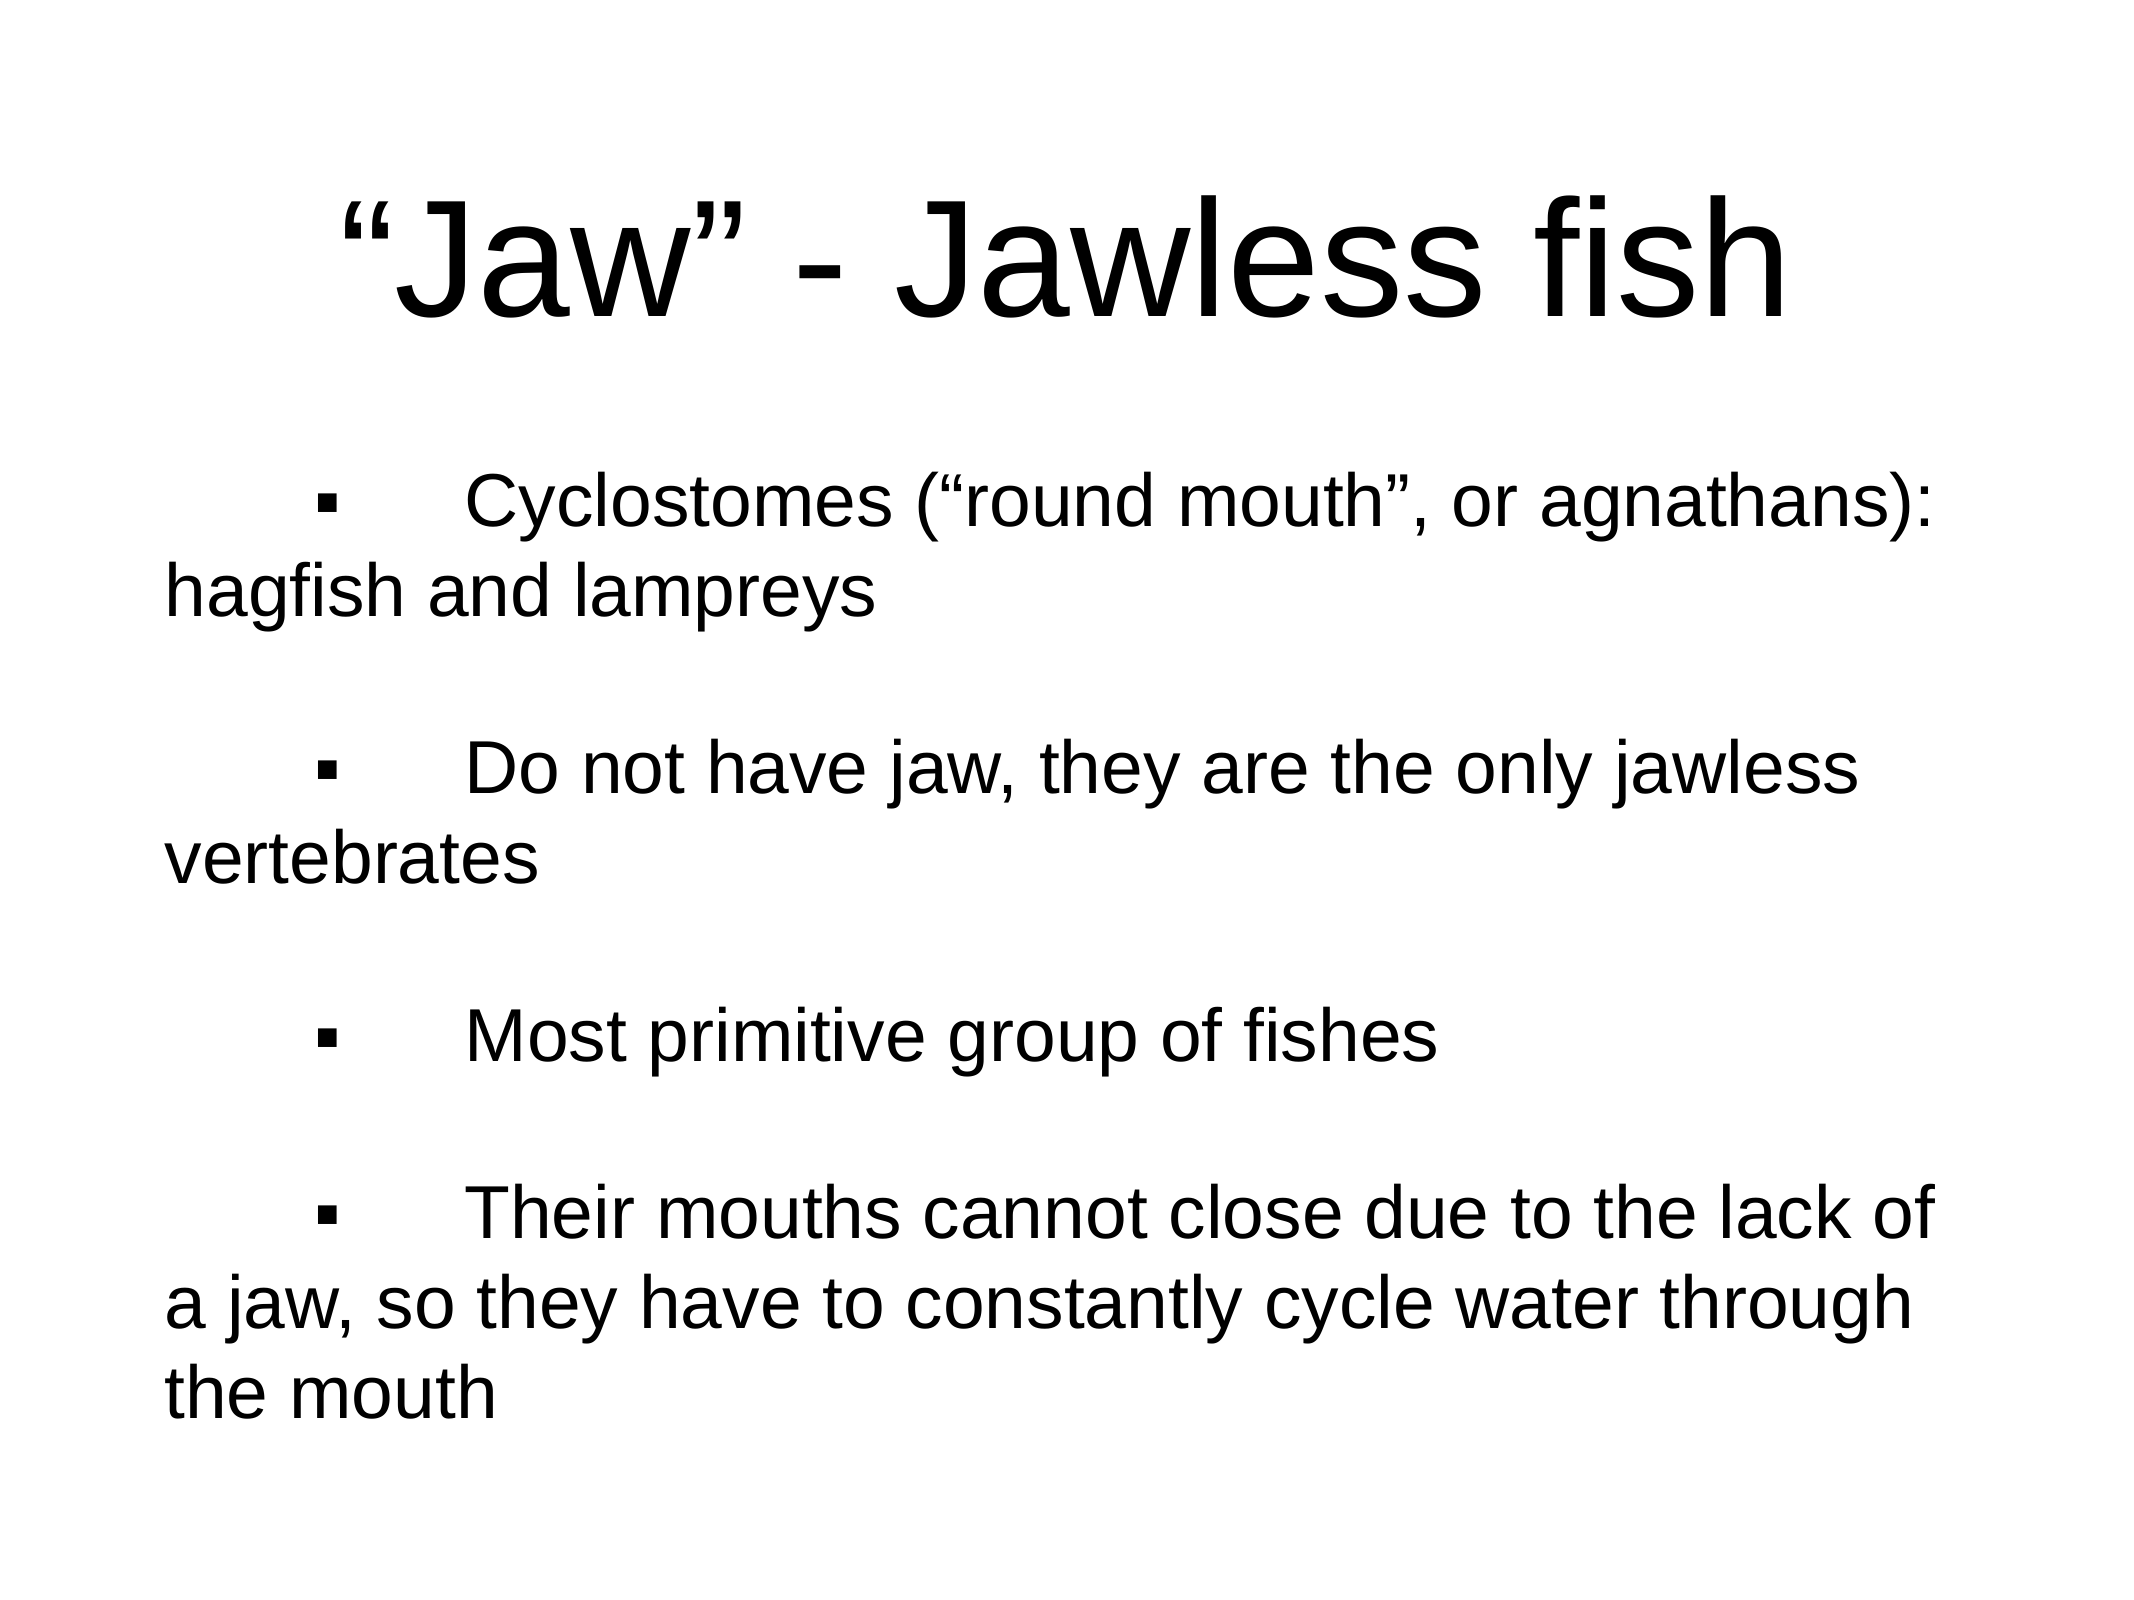

# “Jaw” - Jawless fish
	▪	Cyclostomes (“round mouth”, or agnathans): hagfish and lampreys
	▪	Do not have jaw, they are the only jawless vertebrates
	▪	Most primitive group of fishes
	▪	Their mouths cannot close due to the lack of a jaw, so they have to constantly cycle water through the mouth